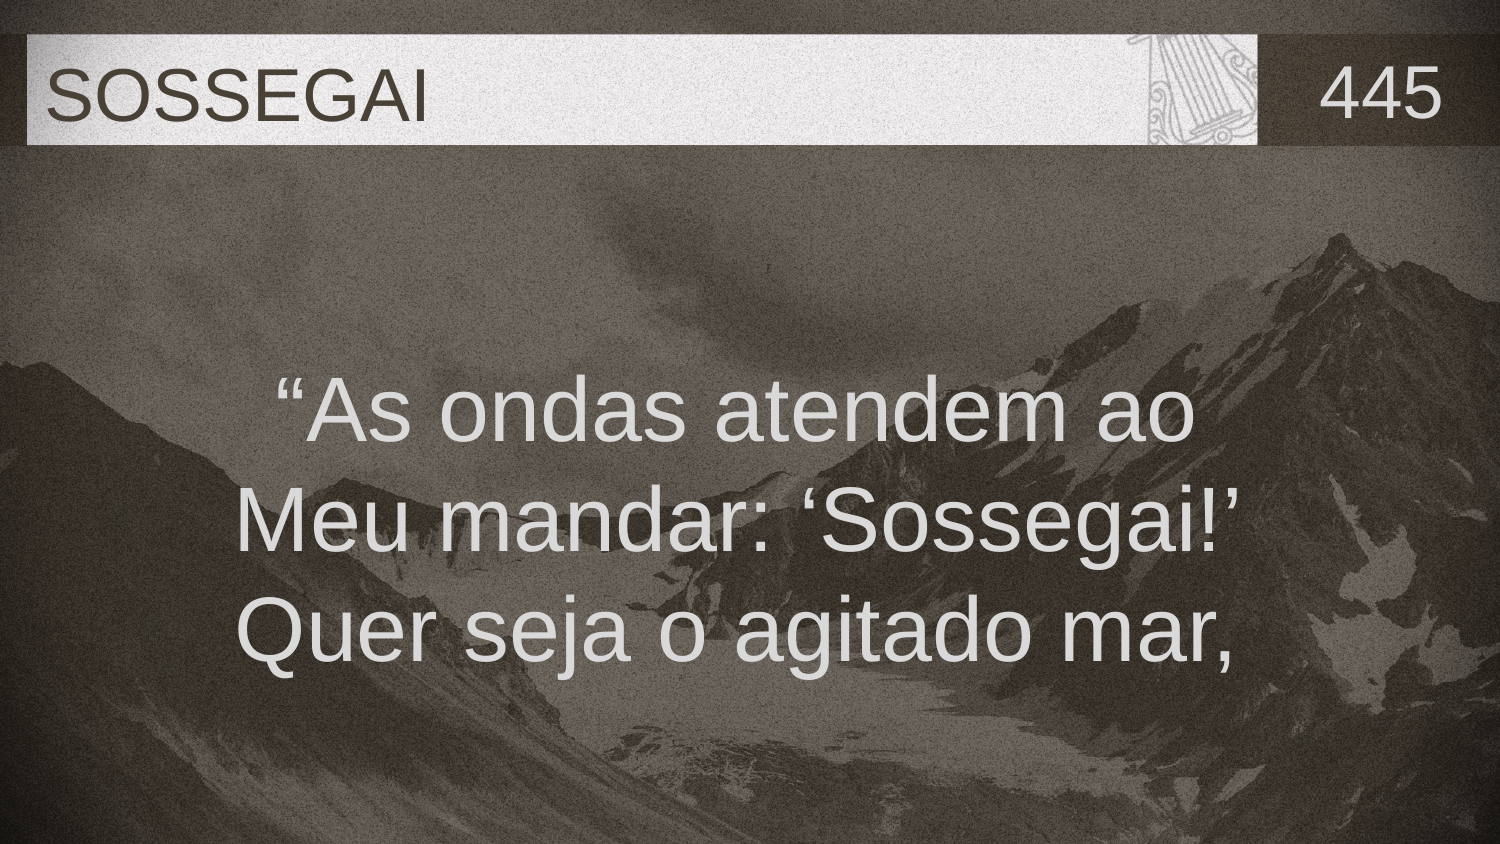

# SOSSEGAI
445
“As ondas atendem ao
Meu mandar: ‘Sossegai!’
Quer seja o agitado mar,